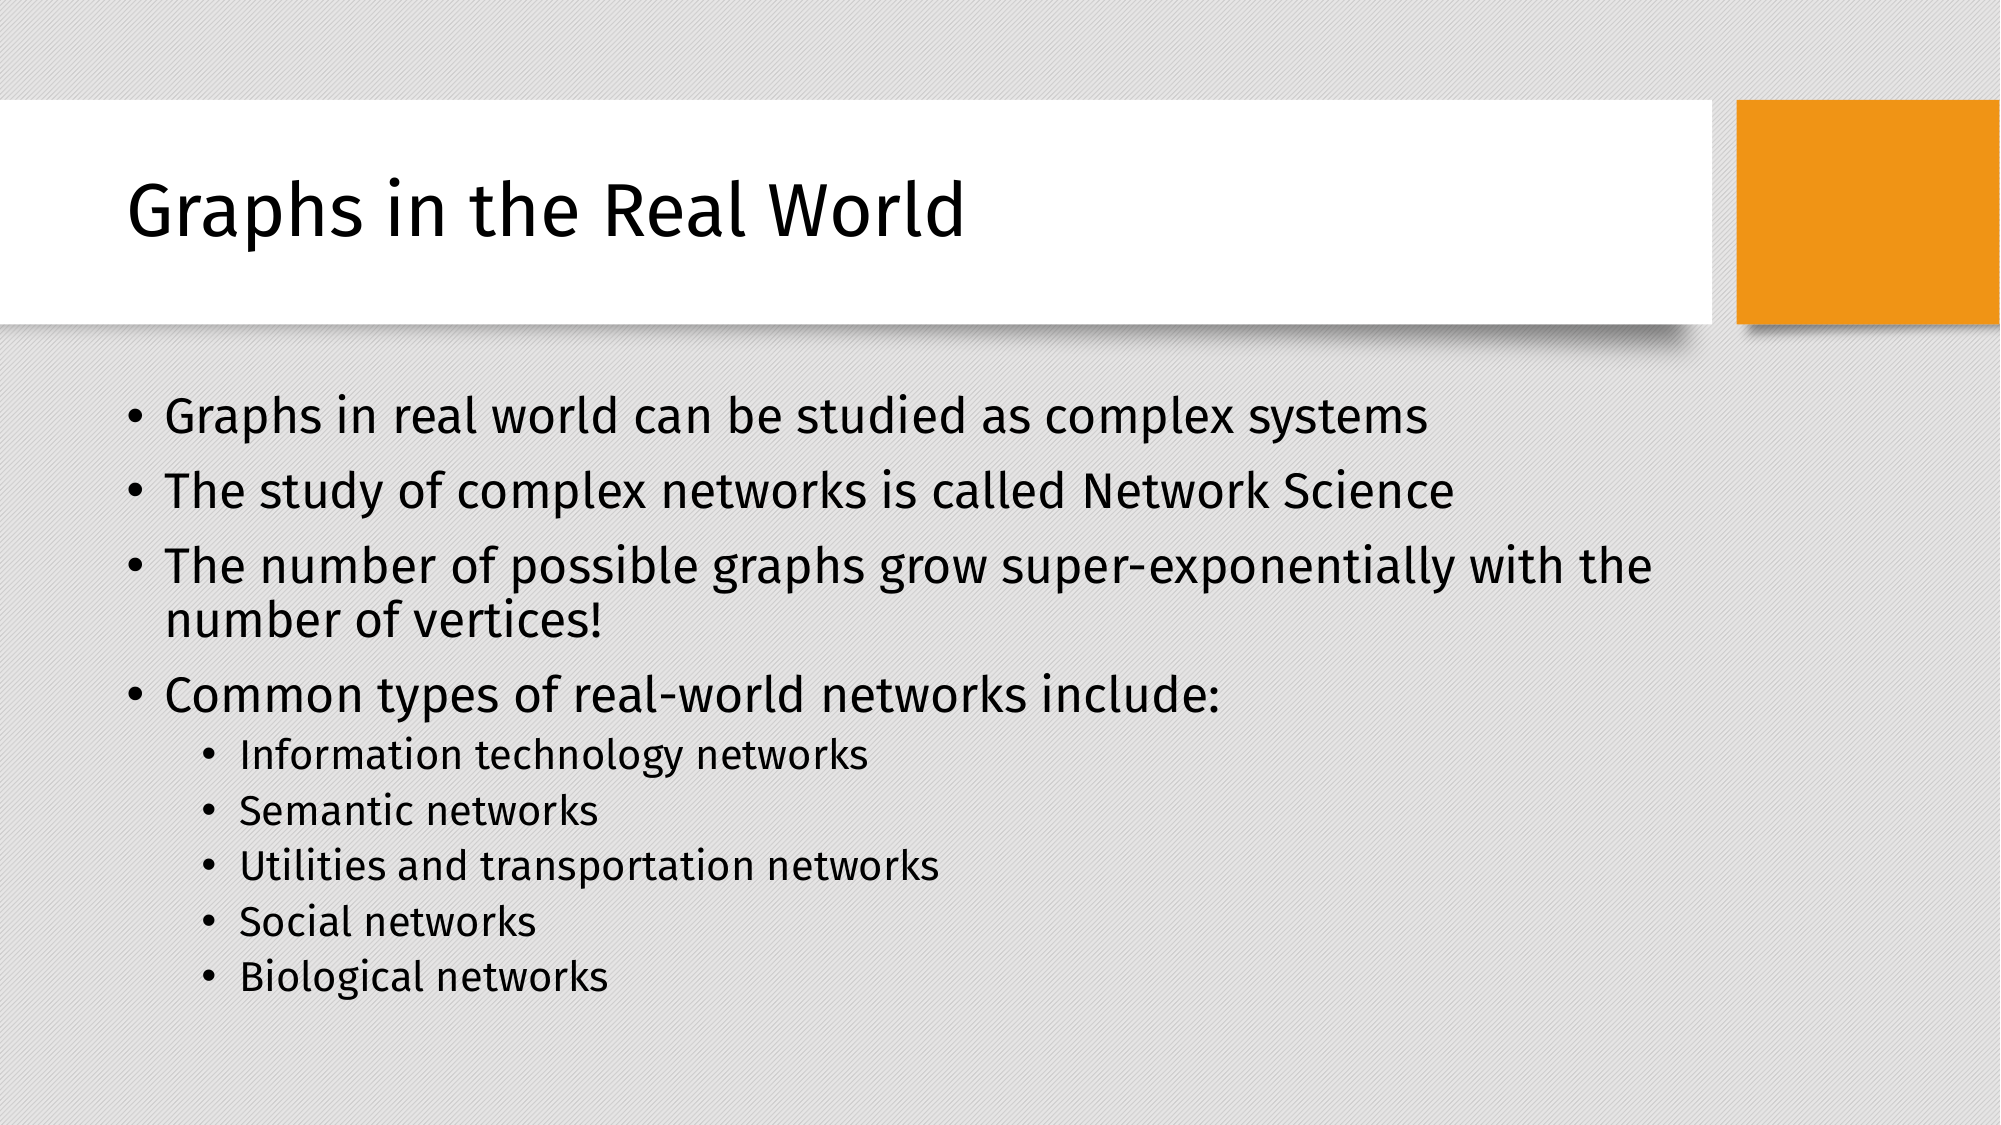

# Graphs in the Real World
Graphs in real world can be studied as complex systems
The study of complex networks is called Network Science
The number of possible graphs grow super-exponentially with the number of vertices!
Common types of real-world networks include:
Information technology networks
Semantic networks
Utilities and transportation networks
Social networks
Biological networks